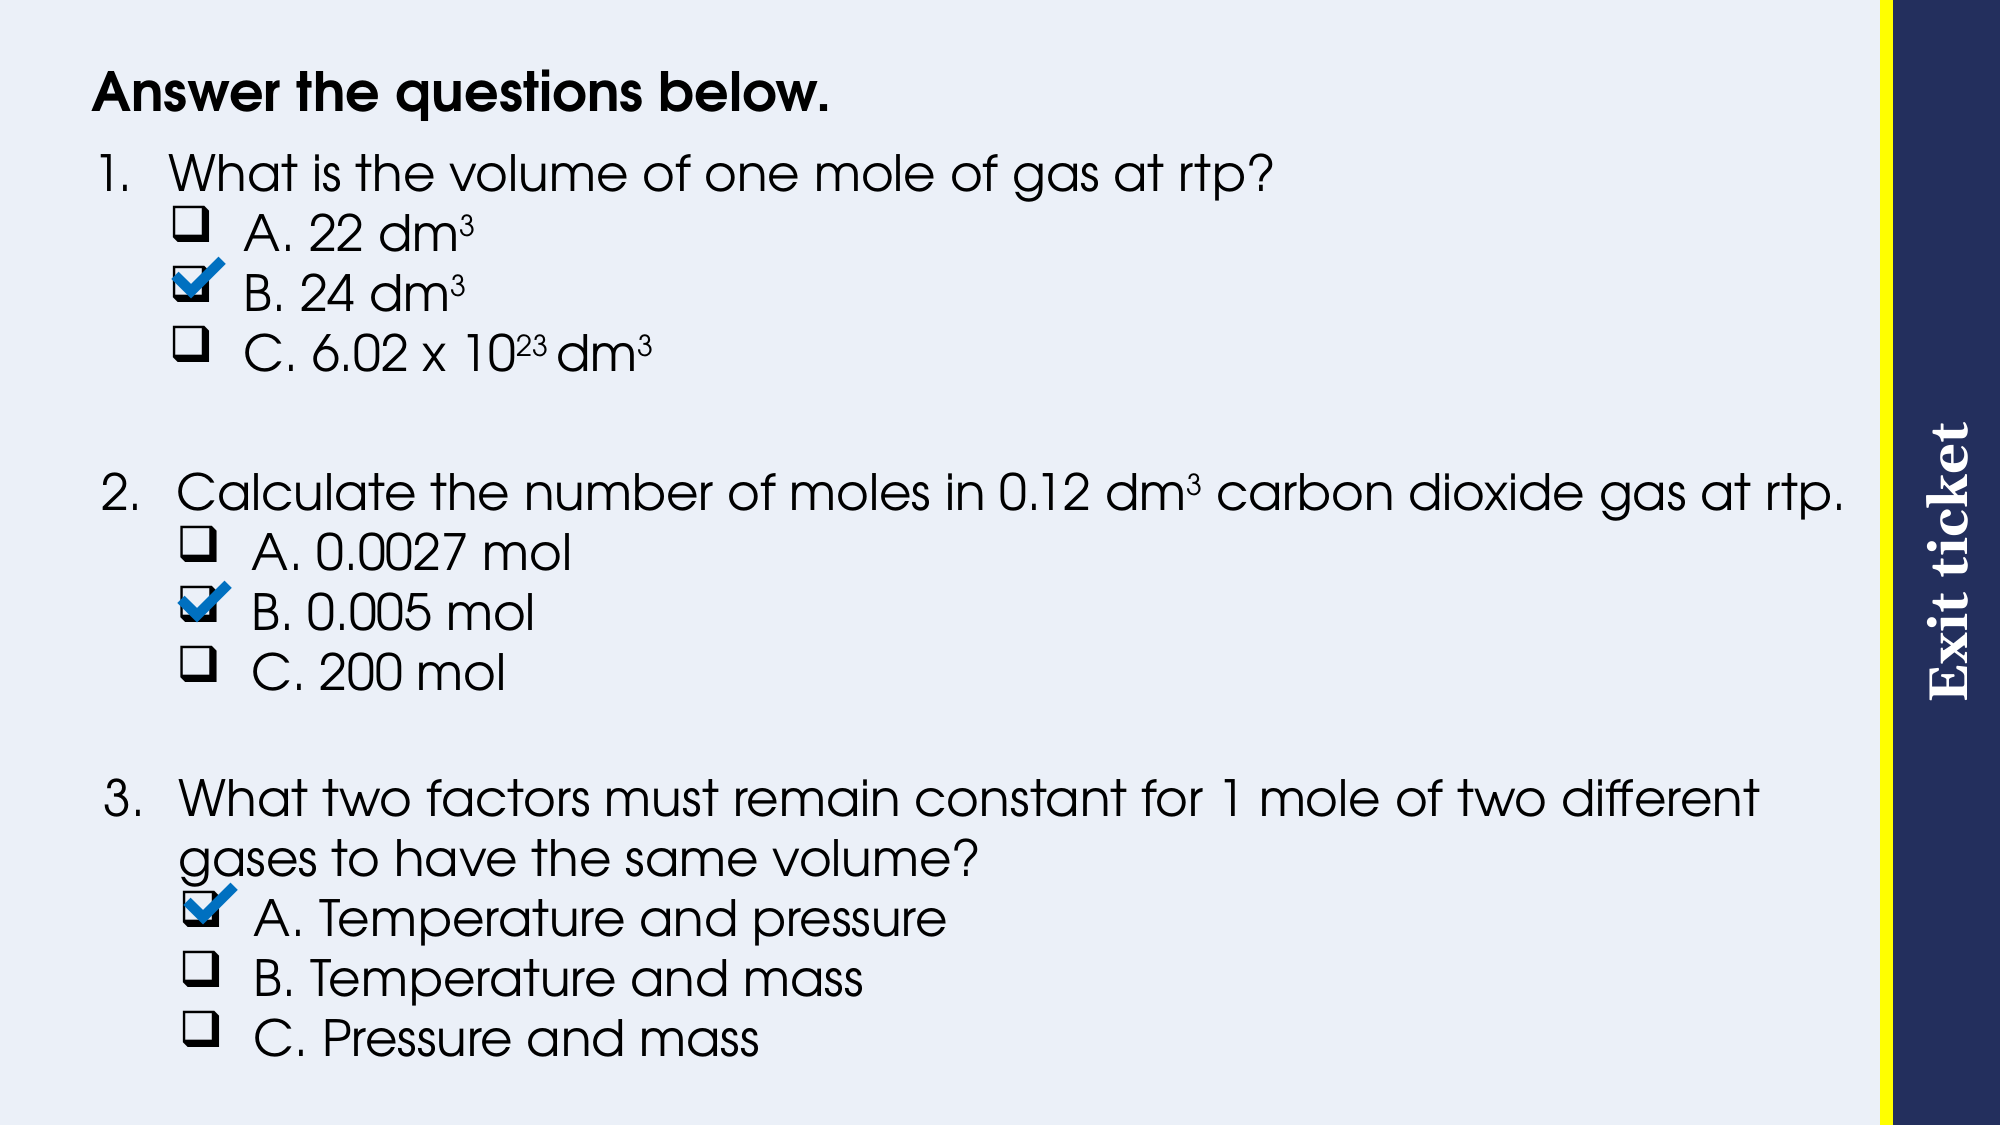

# Answer the questions below.
What is the volume of one mole of gas at rtp?
A. 22 dm3
B. 24 dm3
C. 6.02 x 1023 dm3
✓
Calculate the number of moles in 0.12 dm3 carbon dioxide gas at rtp.
A. 0.0027 mol
B. 0.005 mol
C. 200 mol
✓
What two factors must remain constant for 1 mole of two different gases to have the same volume?
A. Temperature and pressure
B. Temperature and mass
C. Pressure and mass
✓